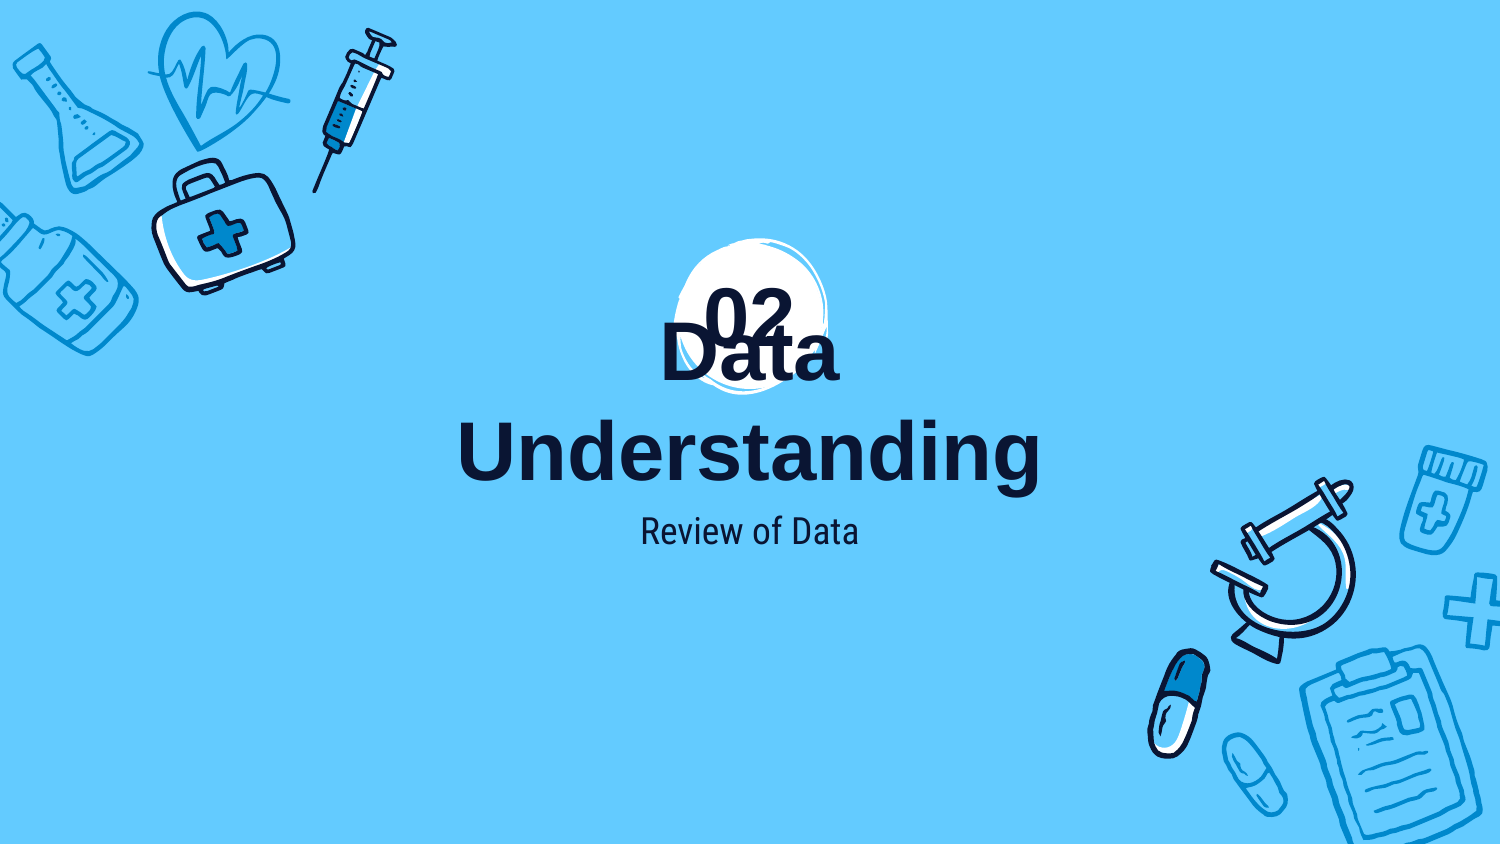

02
# Data Understanding
Review of Data